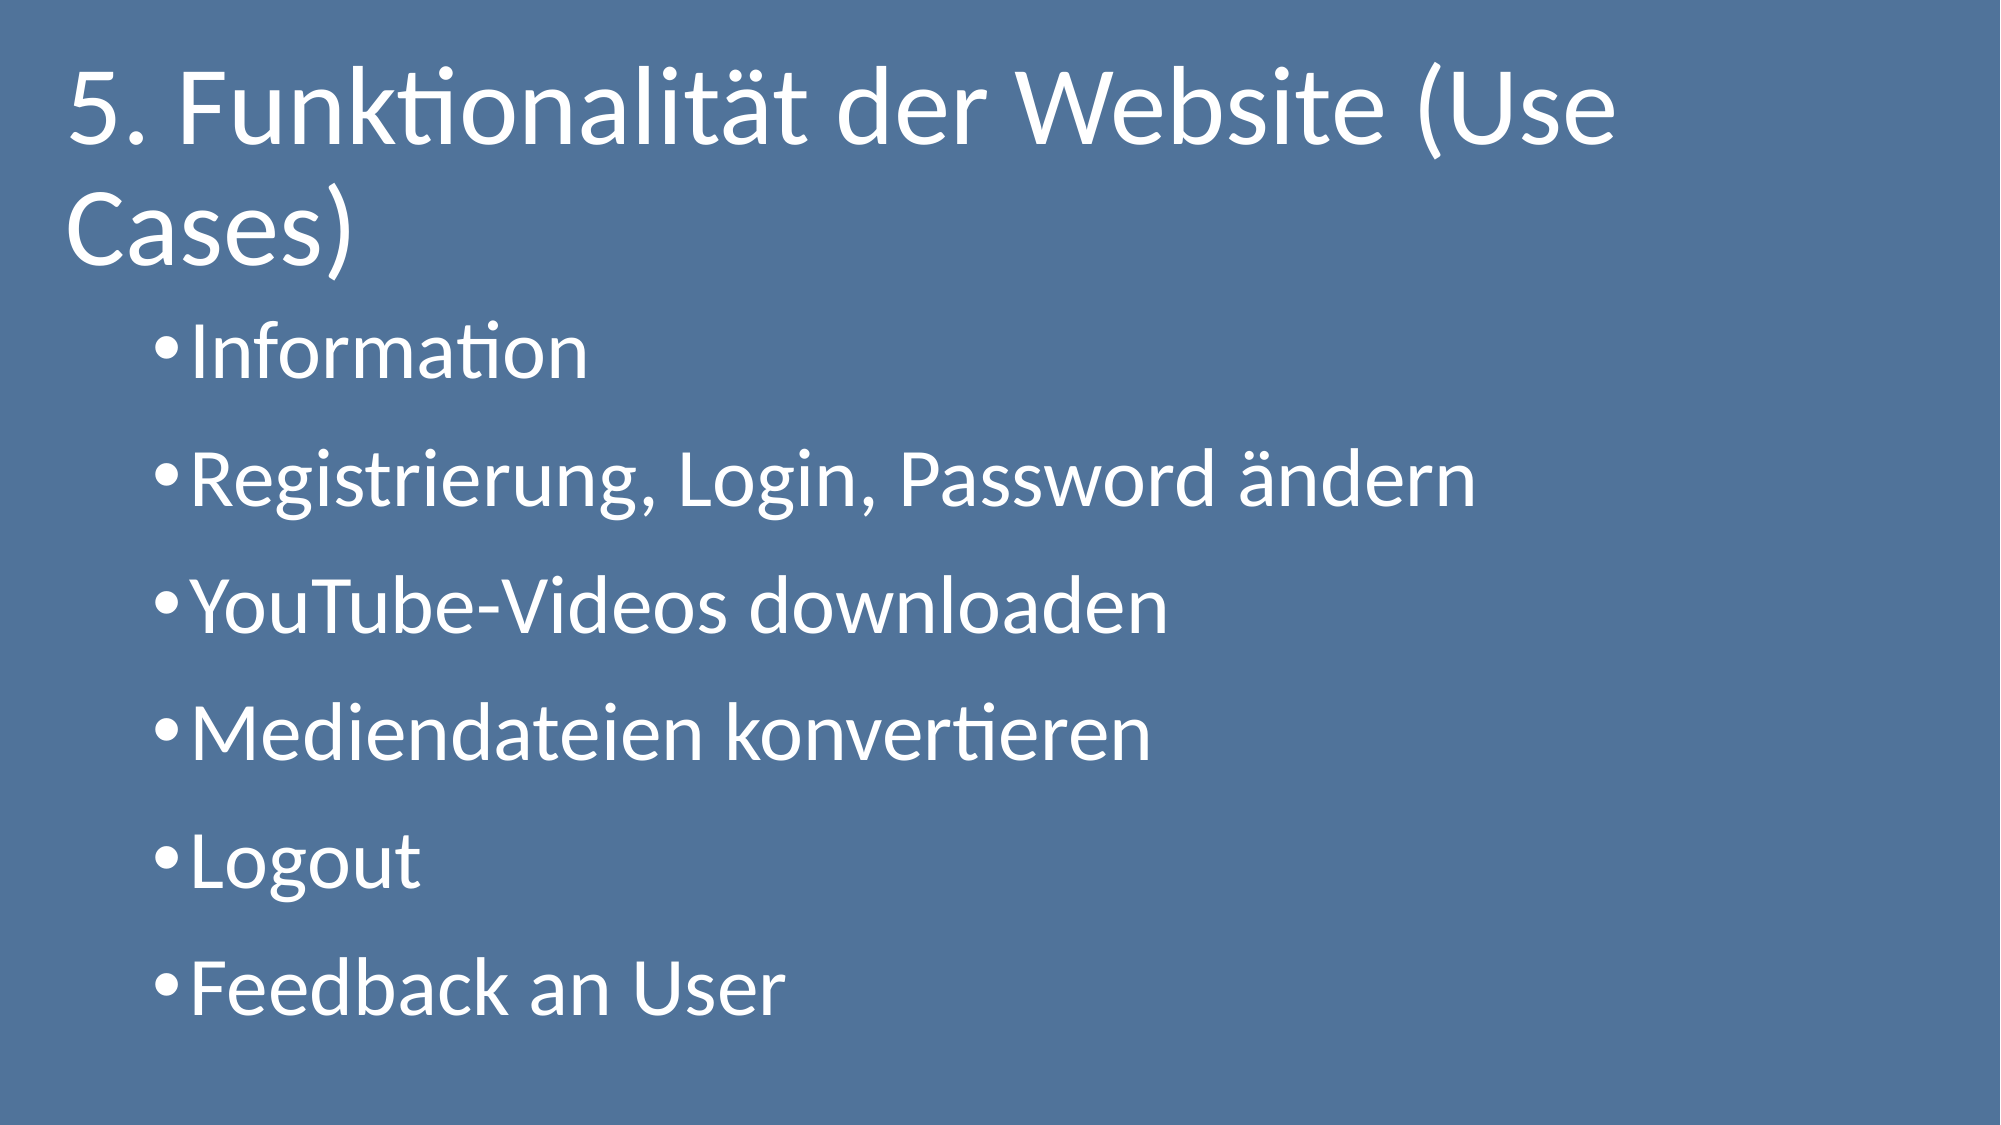

# 5. Funktionalität der Website (Use Cases)
Information
Registrierung, Login, Password ändern
YouTube-Videos downloaden
Mediendateien konvertieren
Logout
Feedback an User